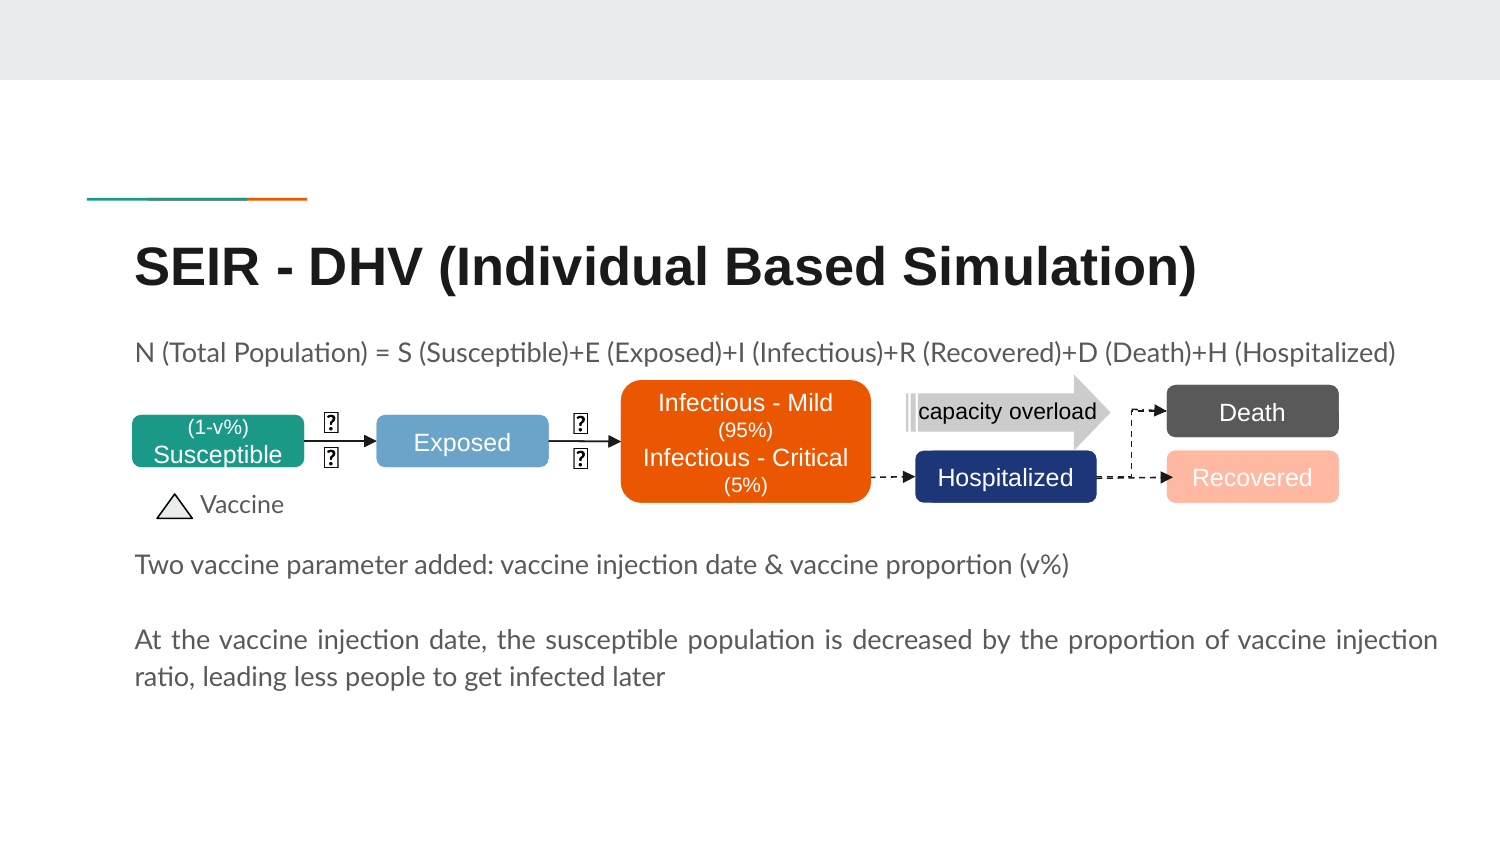

# SEIR - DHV (Individual Based Simulation)
N (Total Population) = S (Susceptible)+E (Exposed)+I (Infectious)+R (Recovered)+D (Death)+H (Hospitalized)

Two vaccine parameter added: vaccine injection date & vaccine proportion (v%)

At the vaccine injection date, the susceptible population is decreased by the proportion of vaccine injection ratio, leading less people to get infected later

Infectious - Mild (95%)
Infectious - Critical (5%)
(1-v%)
Susceptible
Exposed
𝜷
𝝈
Death
Hospitalized
Recovered
capacity overload
Vaccine
Infectious - Mild (95%)
Infectious Critical (5%)
Susceptible
Exposed
𝜷
𝝈
Death
Hospitalized
Recovered